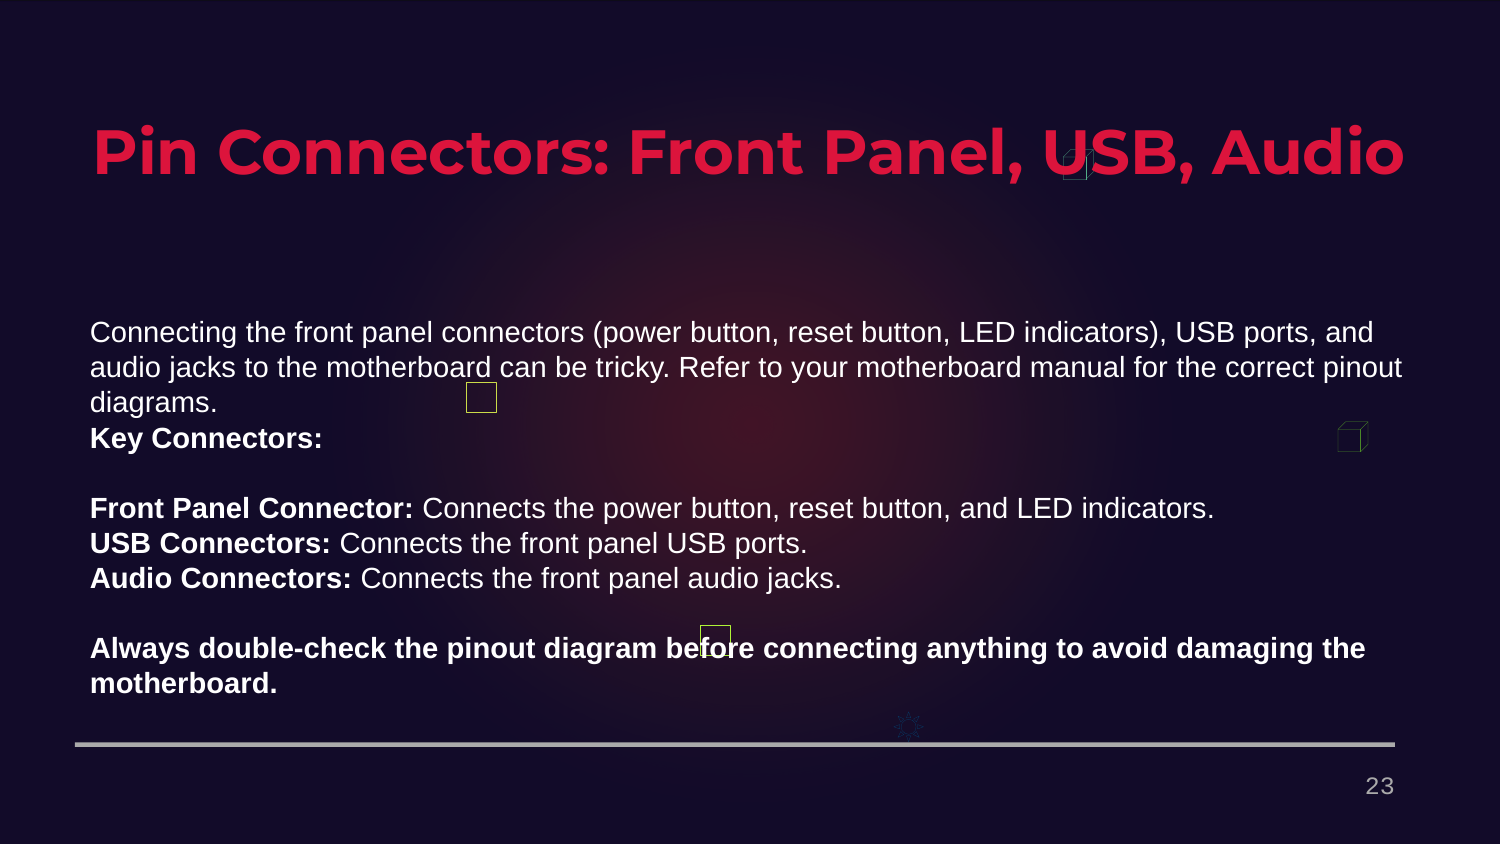

Pin Connectors: Front Panel, USB, Audio

Connecting the front panel connectors (power button, reset button, LED indicators), USB ports, and audio jacks to the motherboard can be tricky. Refer to your motherboard manual for the correct pinout diagrams.
Key Connectors:

Front Panel Connector: Connects the power button, reset button, and LED indicators.
USB Connectors: Connects the front panel USB ports.
Audio Connectors: Connects the front panel audio jacks.

Always double-check the pinout diagram before connecting anything to avoid damaging the motherboard.

23